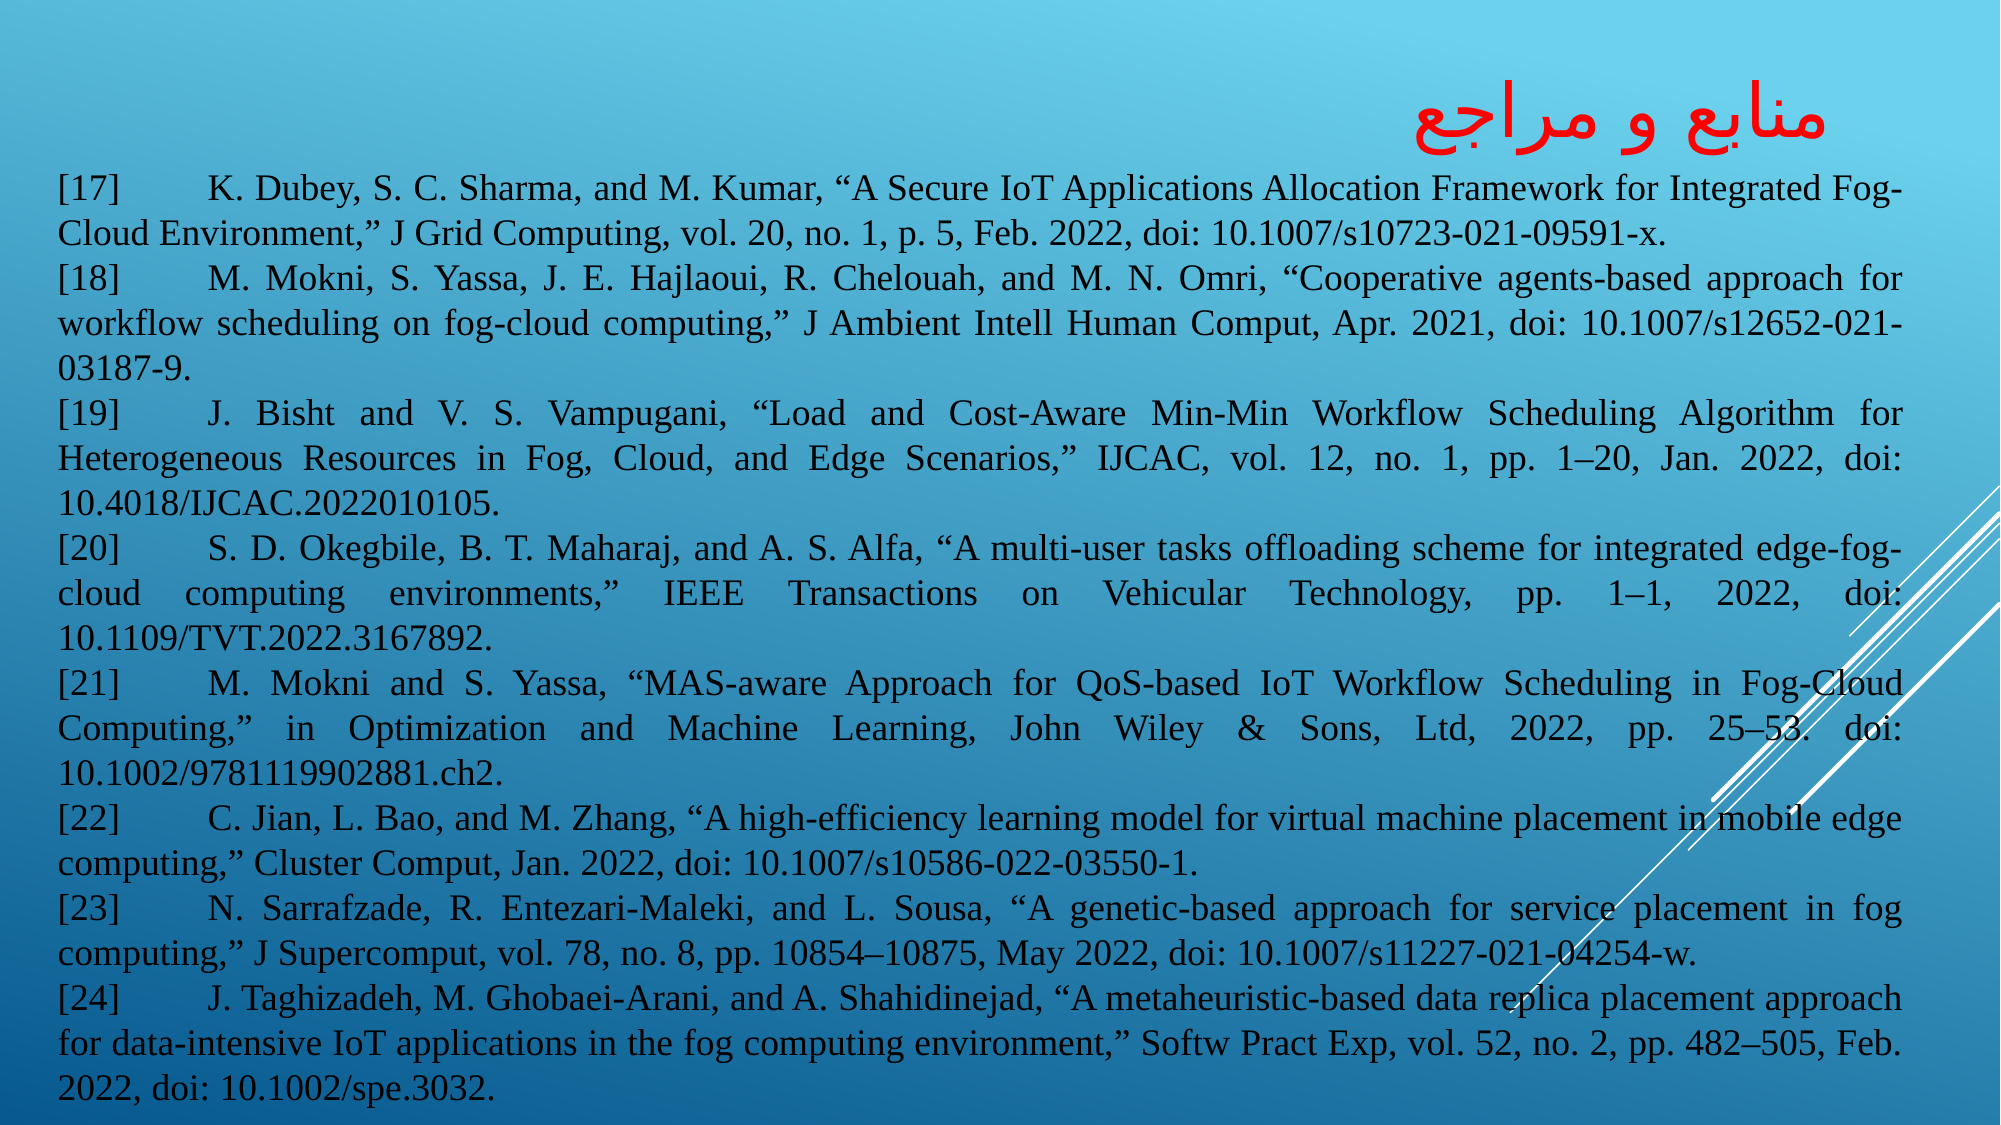

منابع و مراجع
[17]	K. Dubey, S. C. Sharma, and M. Kumar, “A Secure IoT Applications Allocation Framework for Integrated Fog-Cloud Environment,” J Grid Computing, vol. 20, no. 1, p. 5, Feb. 2022, doi: 10.1007/s10723-021-09591-x.
[18]	M. Mokni, S. Yassa, J. E. Hajlaoui, R. Chelouah, and M. N. Omri, “Cooperative agents-based approach for workflow scheduling on fog-cloud computing,” J Ambient Intell Human Comput, Apr. 2021, doi: 10.1007/s12652-021-03187-9.
[19]	J. Bisht and V. S. Vampugani, “Load and Cost-Aware Min-Min Workflow Scheduling Algorithm for Heterogeneous Resources in Fog, Cloud, and Edge Scenarios,” IJCAC, vol. 12, no. 1, pp. 1–20, Jan. 2022, doi: 10.4018/IJCAC.2022010105.
[20]	S. D. Okegbile, B. T. Maharaj, and A. S. Alfa, “A multi-user tasks offloading scheme for integrated edge-fog-cloud computing environments,” IEEE Transactions on Vehicular Technology, pp. 1–1, 2022, doi: 10.1109/TVT.2022.3167892.
[21]	M. Mokni and S. Yassa, “MAS-aware Approach for QoS-based IoT Workflow Scheduling in Fog-Cloud Computing,” in Optimization and Machine Learning, John Wiley & Sons, Ltd, 2022, pp. 25–53. doi: 10.1002/9781119902881.ch2.
[22]	C. Jian, L. Bao, and M. Zhang, “A high-efficiency learning model for virtual machine placement in mobile edge computing,” Cluster Comput, Jan. 2022, doi: 10.1007/s10586-022-03550-1.
[23]	N. Sarrafzade, R. Entezari-Maleki, and L. Sousa, “A genetic-based approach for service placement in fog computing,” J Supercomput, vol. 78, no. 8, pp. 10854–10875, May 2022, doi: 10.1007/s11227-021-04254-w.
[24]	J. Taghizadeh, M. Ghobaei‐Arani, and A. Shahidinejad, “A metaheuristic‐based data replica placement approach for data‐intensive IoT applications in the fog computing environment,” Softw Pract Exp, vol. 52, no. 2, pp. 482–505, Feb. 2022, doi: 10.1002/spe.3032.